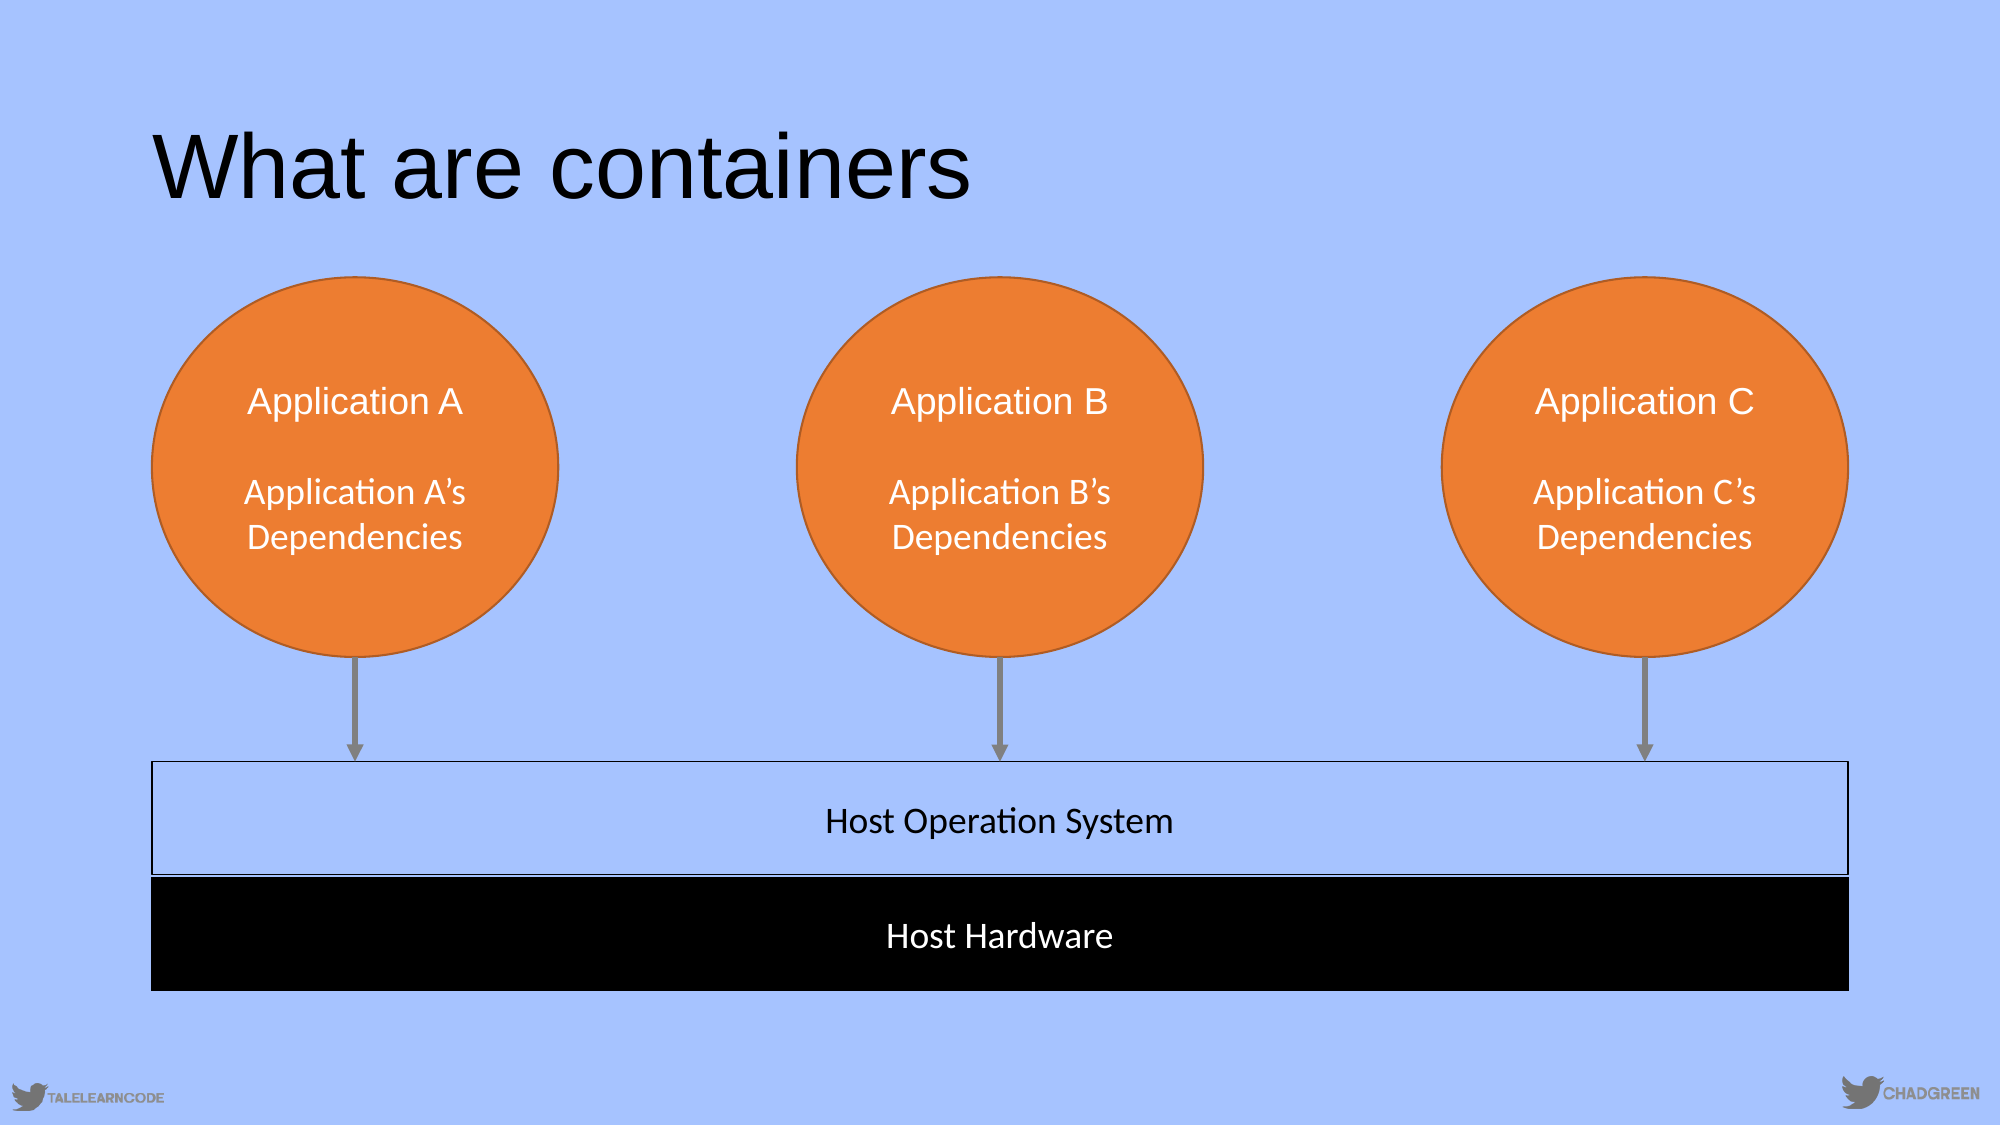

# What are containers
Application A

Application A’s Dependencies
Application B

Application B’s Dependencies
Application C

Application C’s Dependencies
Host Operation System
Host Hardware